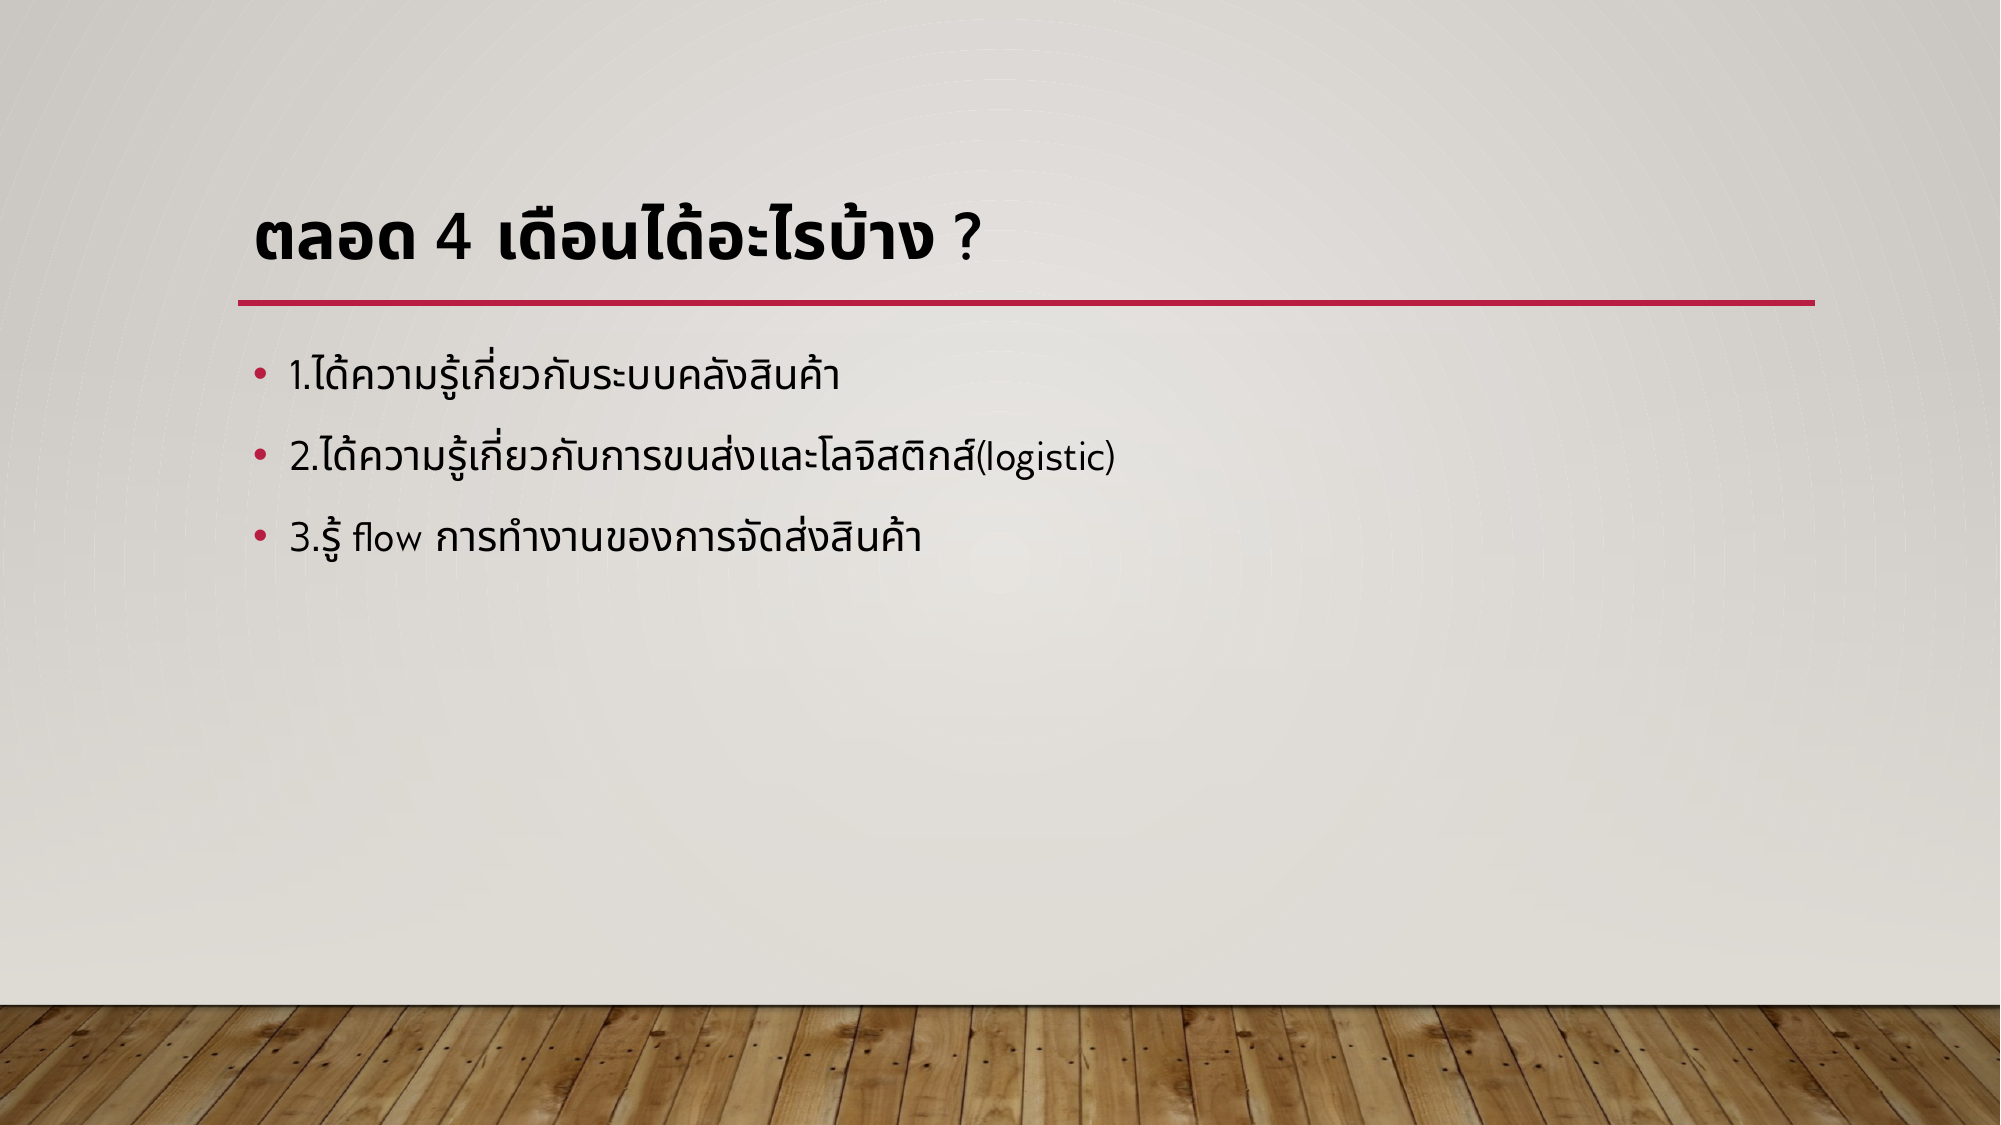

# ตลอด 4 เดือนได้อะไรบ้าง ?
1.ได้ความรู้เกี่ยวกับระบบคลังสินค้า
2.ได้ความรู้เกี่ยวกับการขนส่งและโลจิสติกส์(logistic)
3.รู้ flow การทำงานของการจัดส่งสินค้า